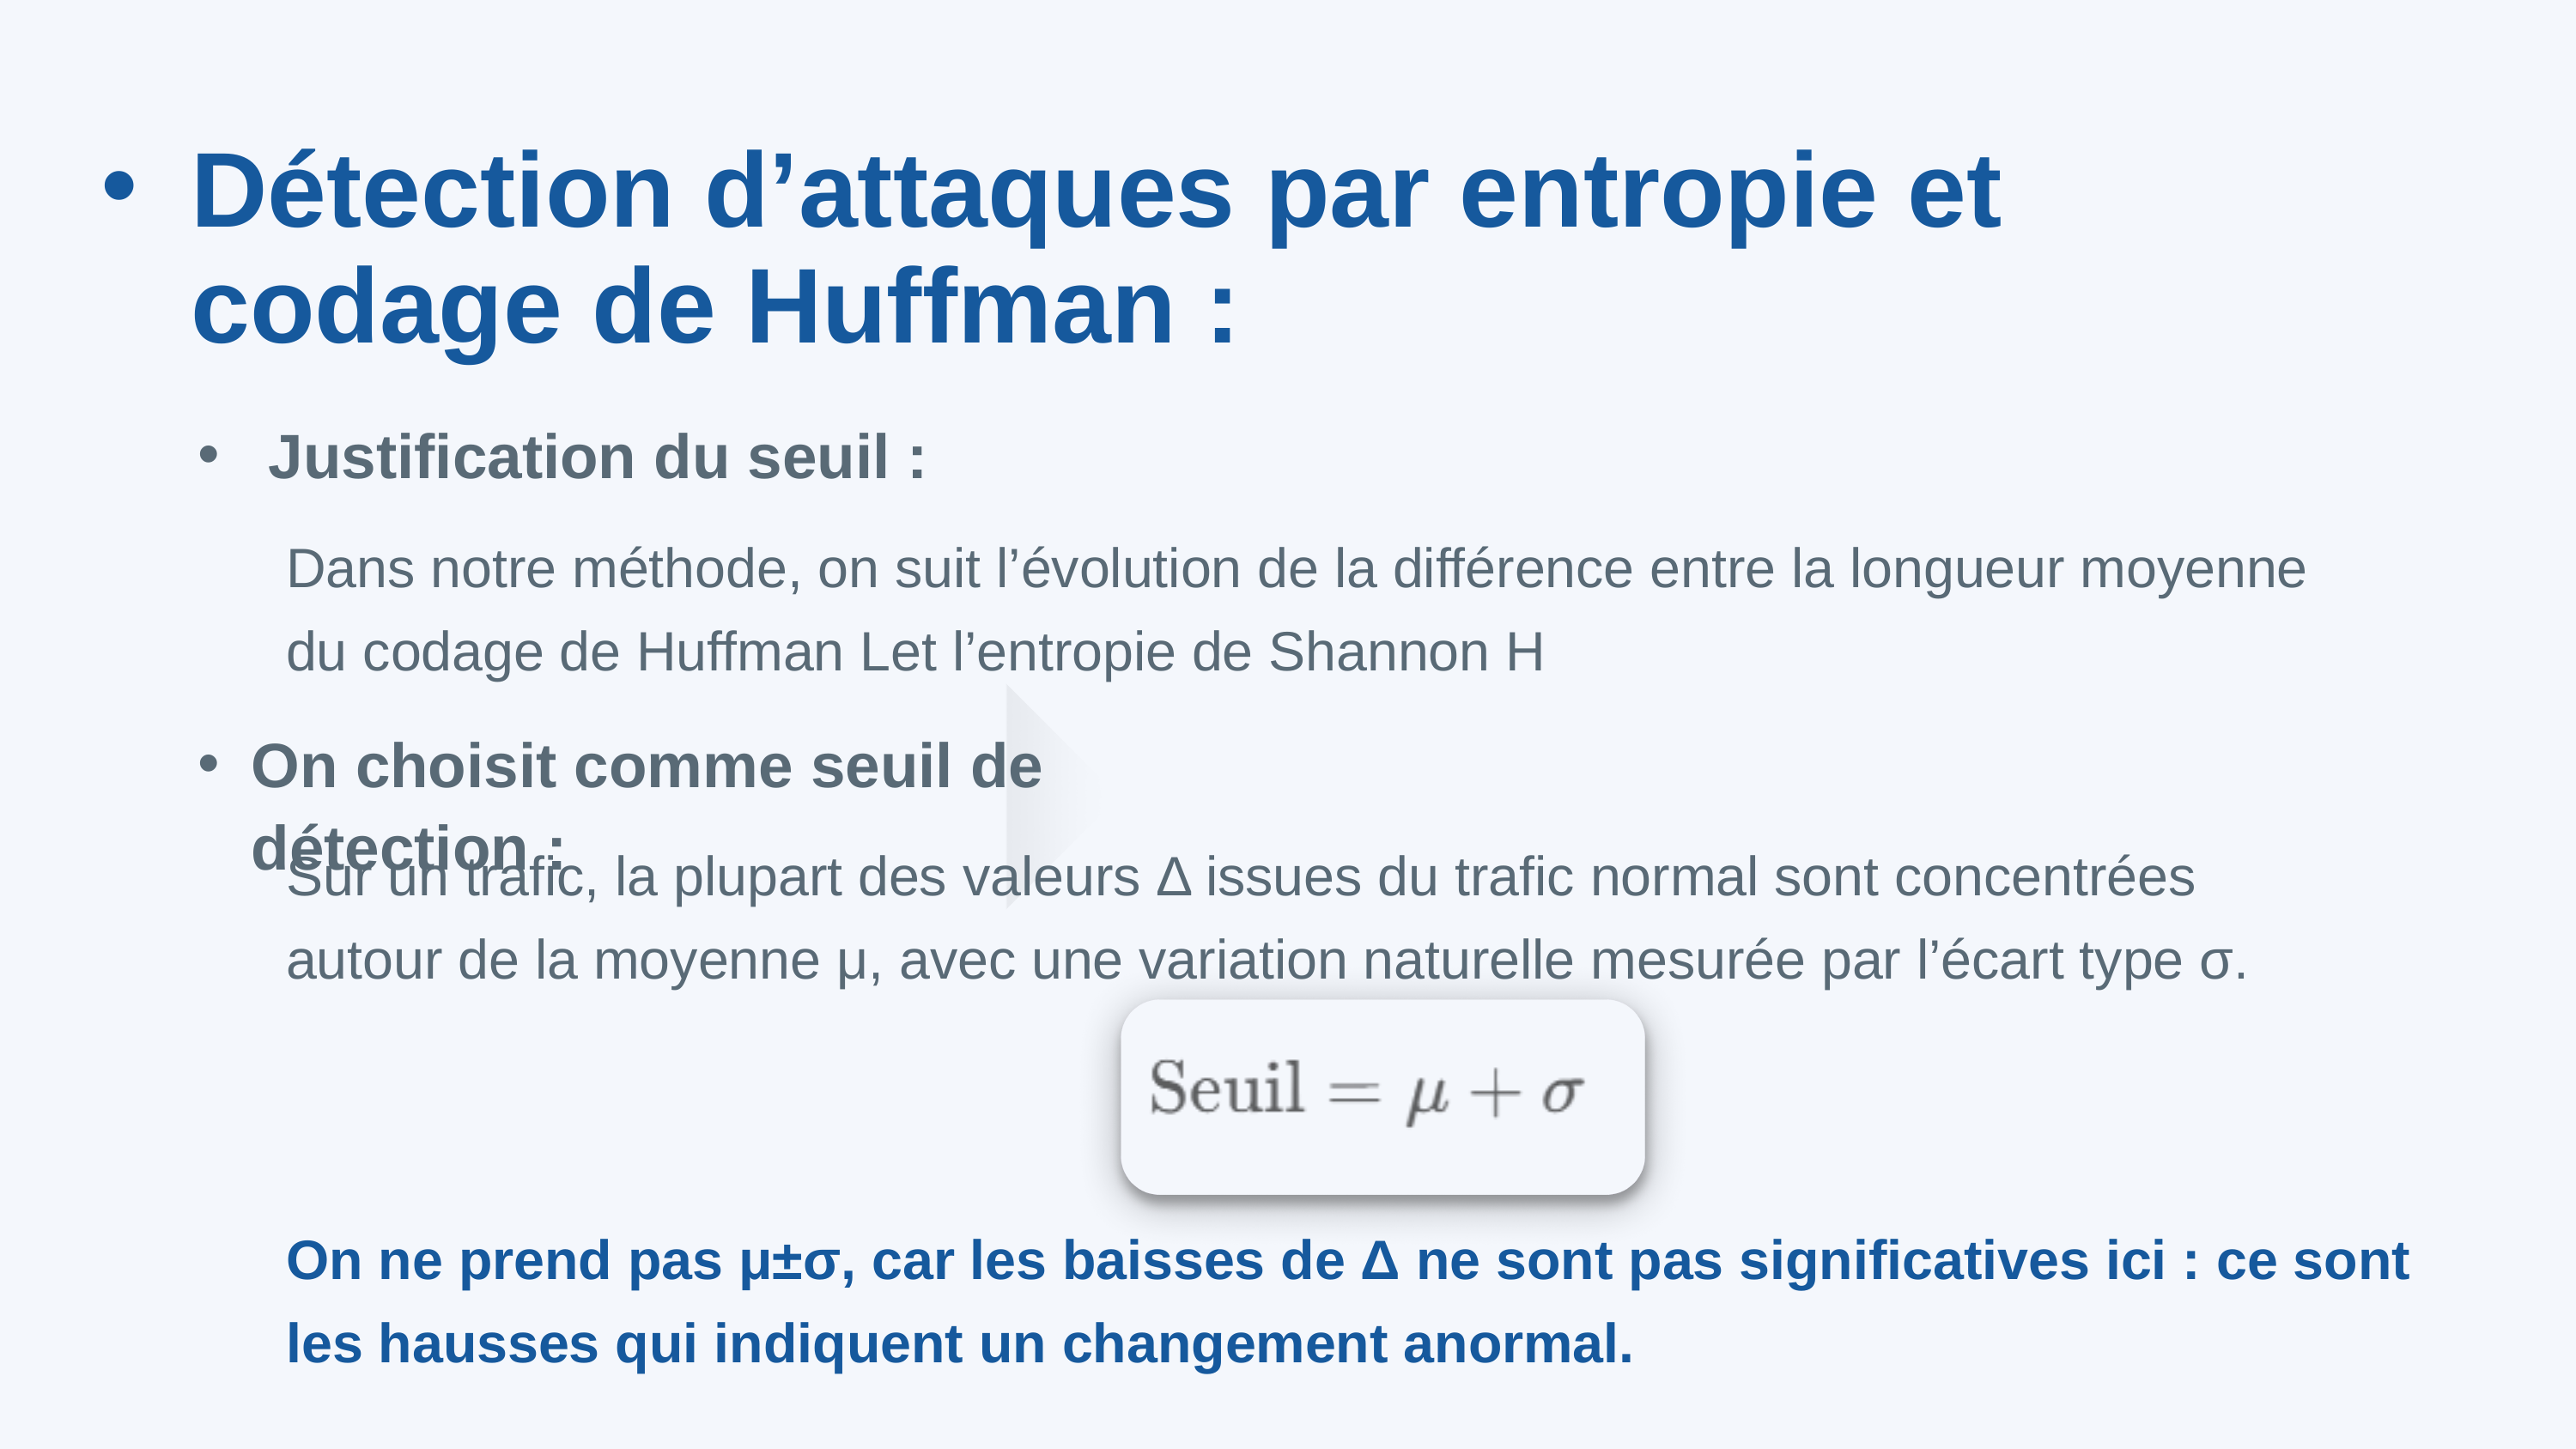

Détection d’attaques par entropie et codage de Huffman :
 Justification du seuil :
Dans notre méthode, on suit l’évolution de la différence entre la longueur moyenne du codage de Huffman Let l’entropie de Shannon H
On choisit comme seuil de détection :
Sur un trafic, la plupart des valeurs Δ issues du trafic normal sont concentrées autour de la moyenne μ, avec une variation naturelle mesurée par l’écart type σ.

On ne prend pas μ±σ, car les baisses de Δ ne sont pas significatives ici : ce sont les hausses qui indiquent un changement anormal.